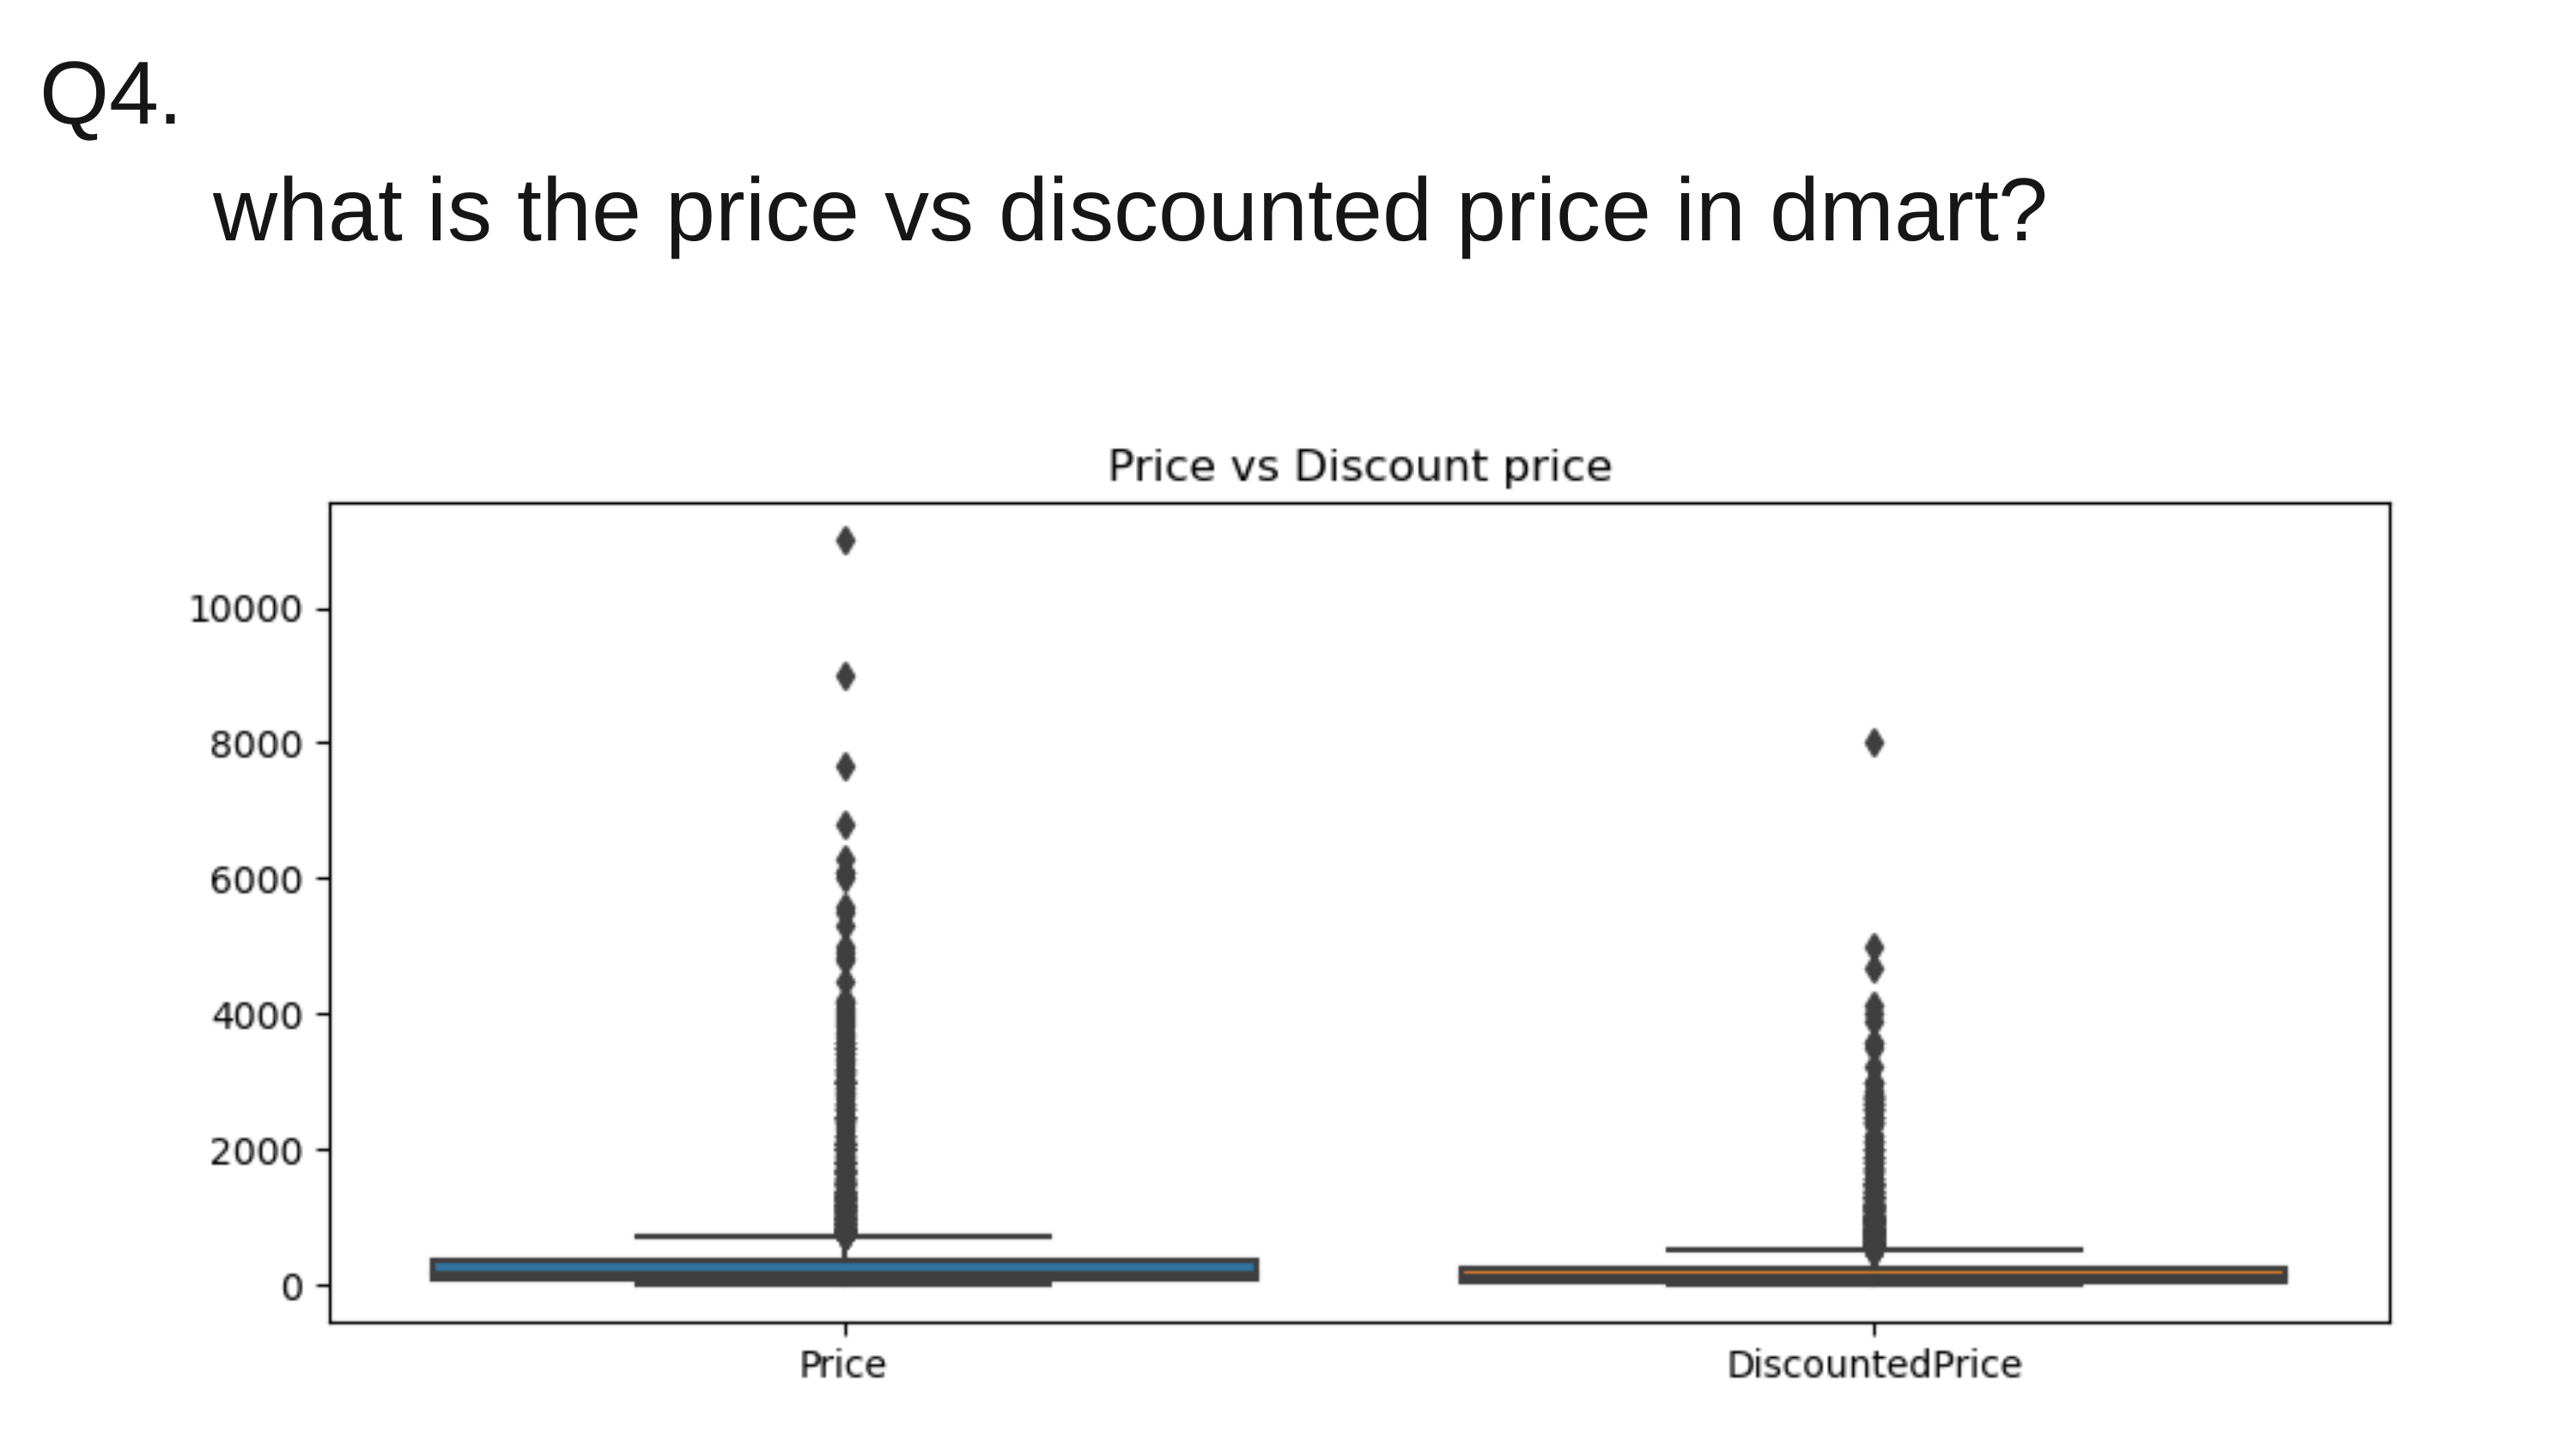

Q4.
       what is the price vs discounted price in dmart?